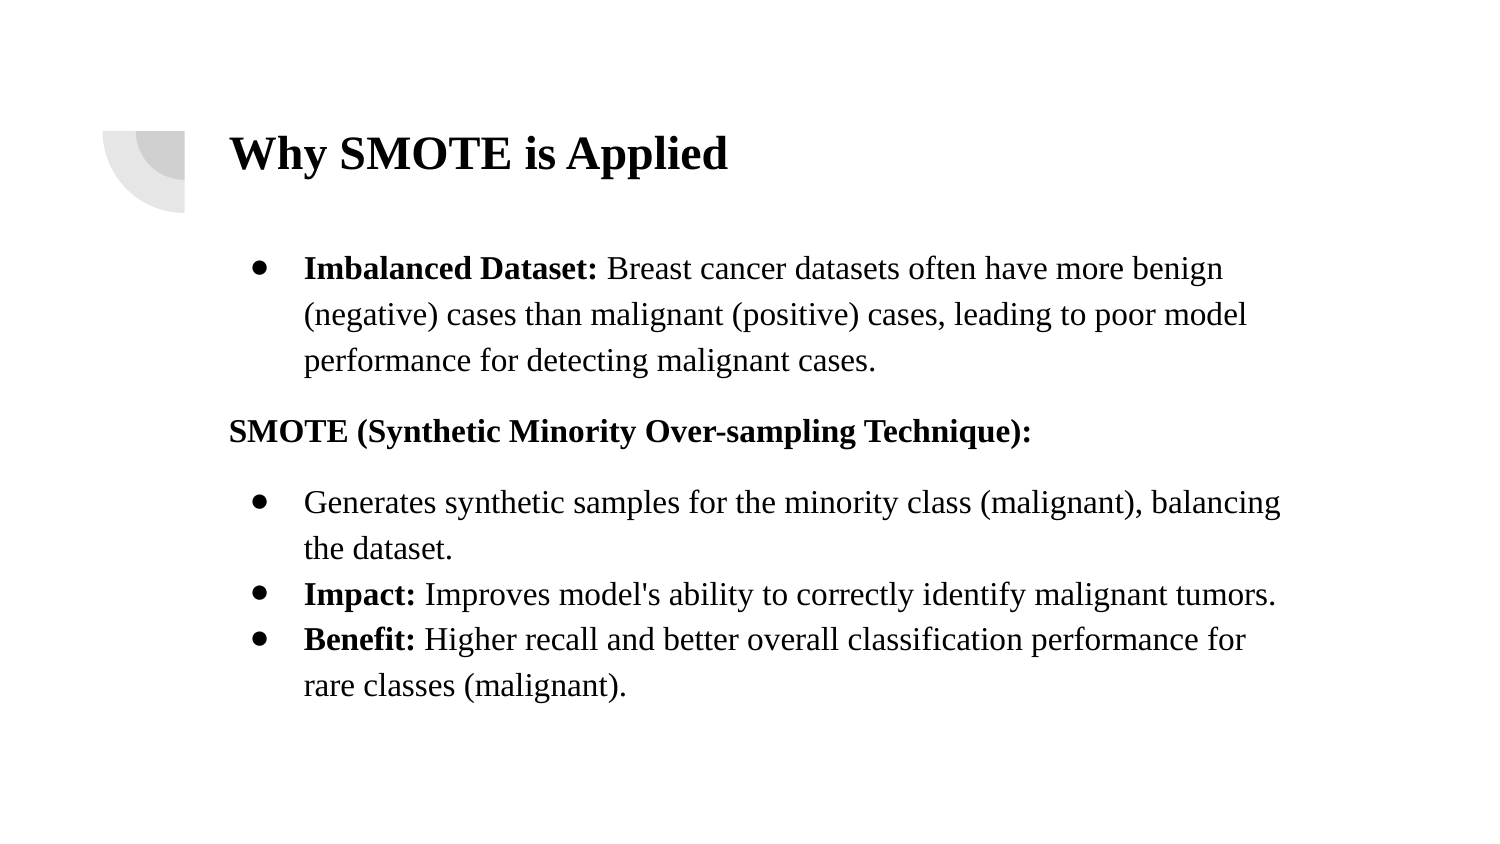

# Why SMOTE is Applied

Imbalanced Dataset: Breast cancer datasets often have more benign (negative) cases than malignant (positive) cases, leading to poor model performance for detecting malignant cases.
SMOTE (Synthetic Minority Over-sampling Technique):
Generates synthetic samples for the minority class (malignant), balancing the dataset.
Impact: Improves model's ability to correctly identify malignant tumors.
Benefit: Higher recall and better overall classification performance for rare classes (malignant).